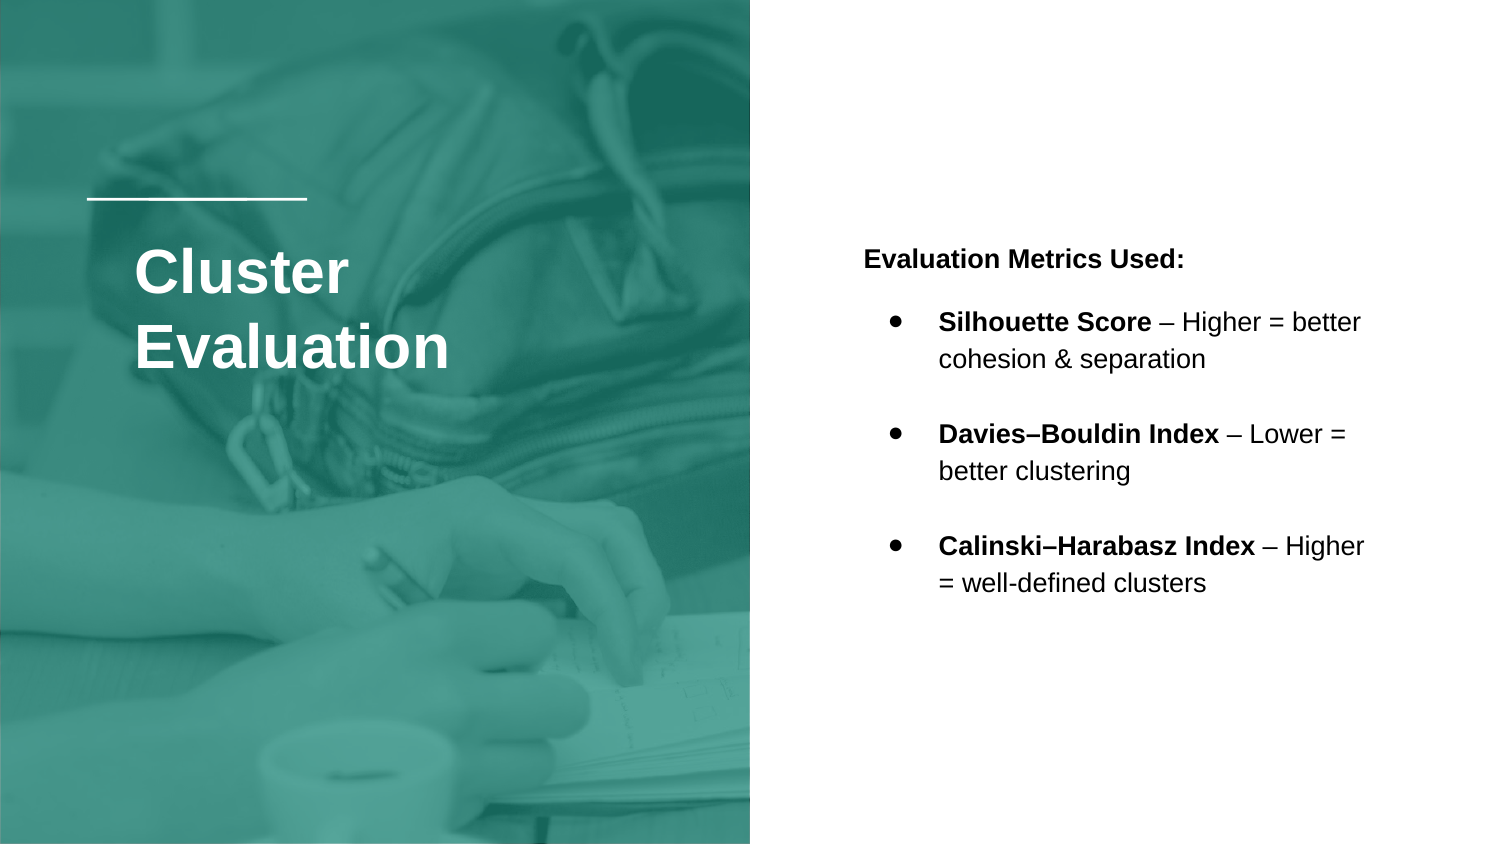

# Cluster Evaluation
Evaluation Metrics Used:
Silhouette Score – Higher = better cohesion & separation
Davies–Bouldin Index – Lower = better clustering
Calinski–Harabasz Index – Higher = well-defined clusters